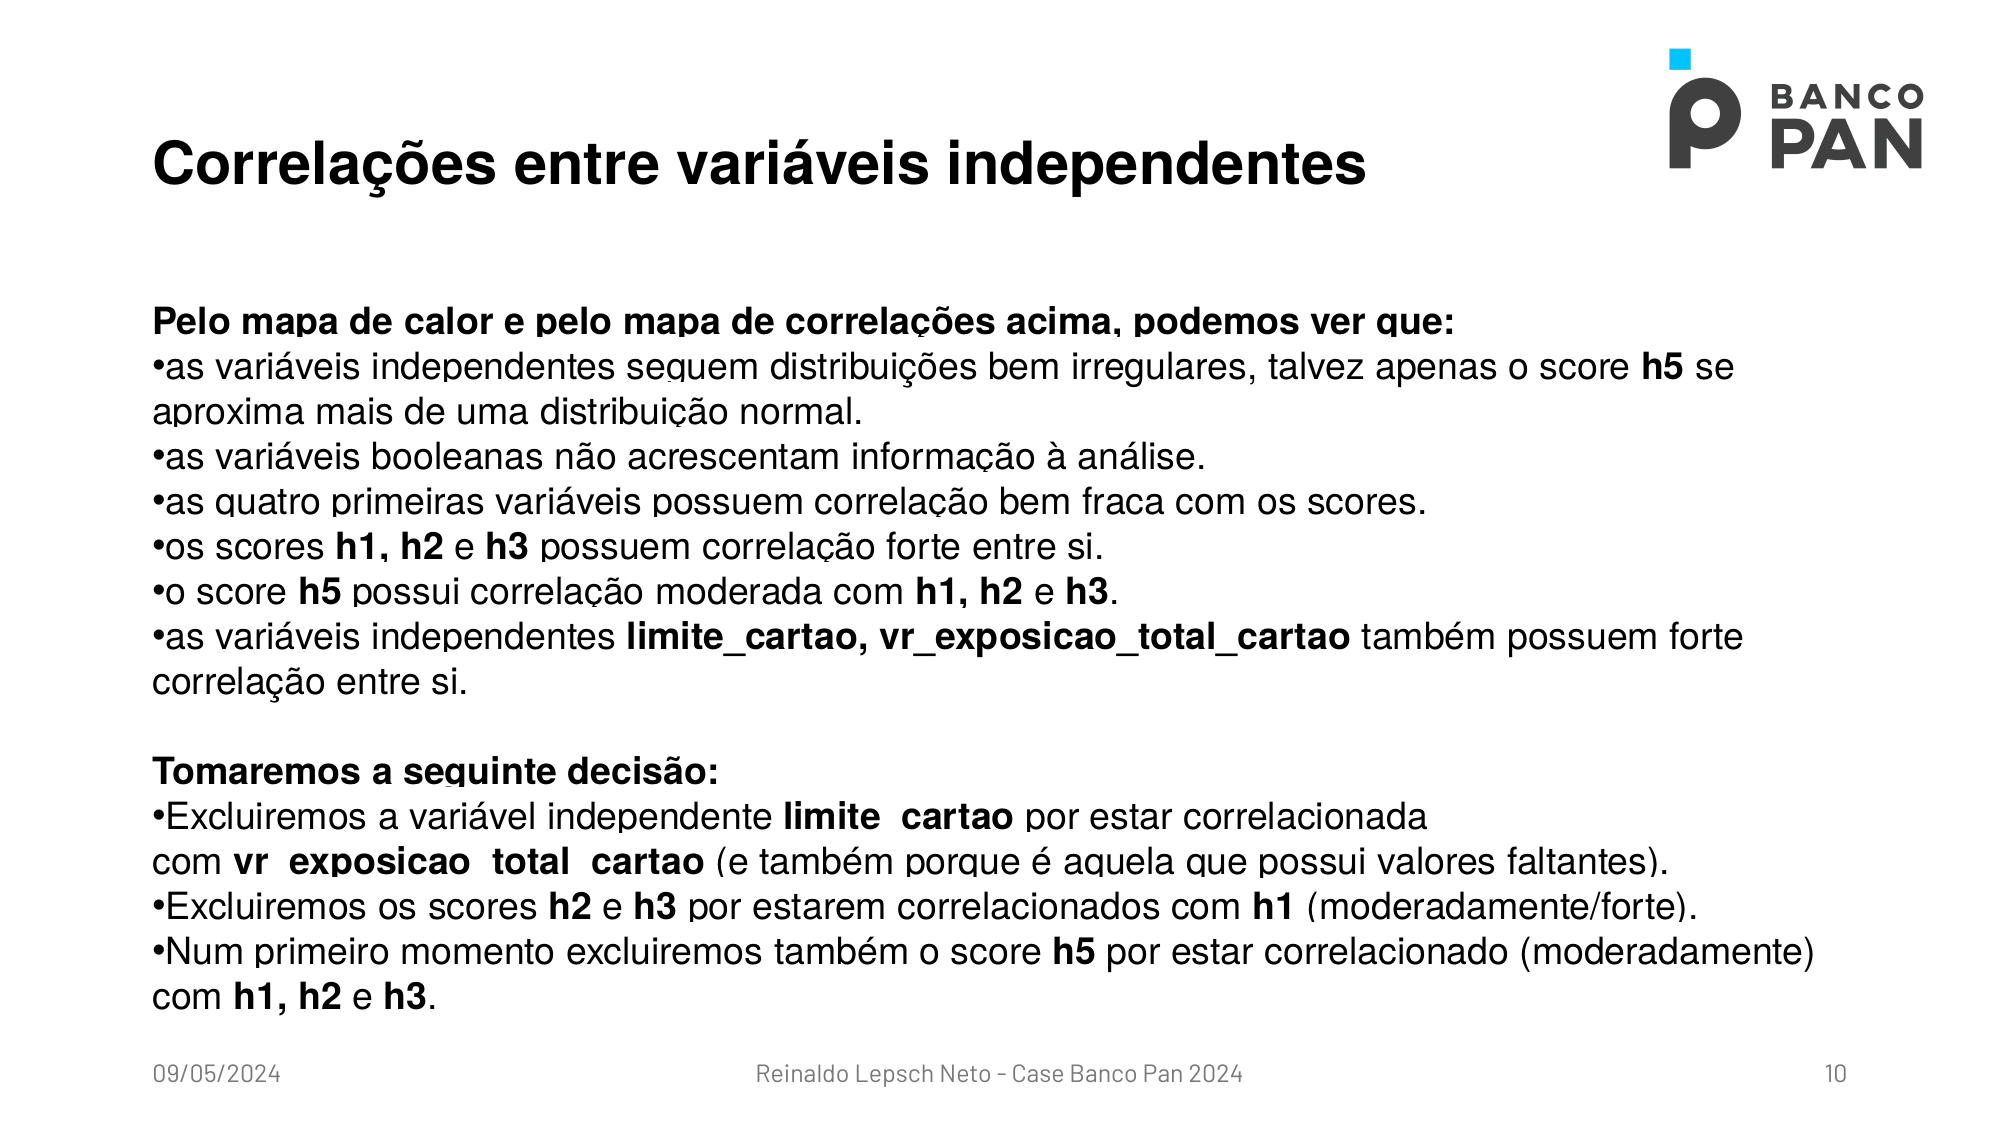

# Correlações entre variáveis independentes
Pelo mapa de calor e pelo mapa de correlações acima, podemos ver que:
as variáveis independentes seguem distribuições bem irregulares, talvez apenas o score h5 se aproxima mais de uma distribuição normal.
as variáveis booleanas não acrescentam informação à análise.
as quatro primeiras variáveis possuem correlação bem fraca com os scores.
os scores h1, h2 e h3 possuem correlação forte entre si.
o score h5 possui correlação moderada com h1, h2 e h3.
as variáveis independentes limite_cartao, vr_exposicao_total_cartao também possuem forte correlação entre si.

Tomaremos a seguinte decisão:
Excluiremos a variável independente limite_cartao por estar correlacionada com vr_exposicao_total_cartao (e também porque é aquela que possui valores faltantes).
Excluiremos os scores h2 e h3 por estarem correlacionados com h1 (moderadamente/forte).
Num primeiro momento excluiremos também o score h5 por estar correlacionado (moderadamente) com h1, h2 e h3.
09/05/2024
Reinaldo Lepsch Neto - Case Banco Pan 2024
10